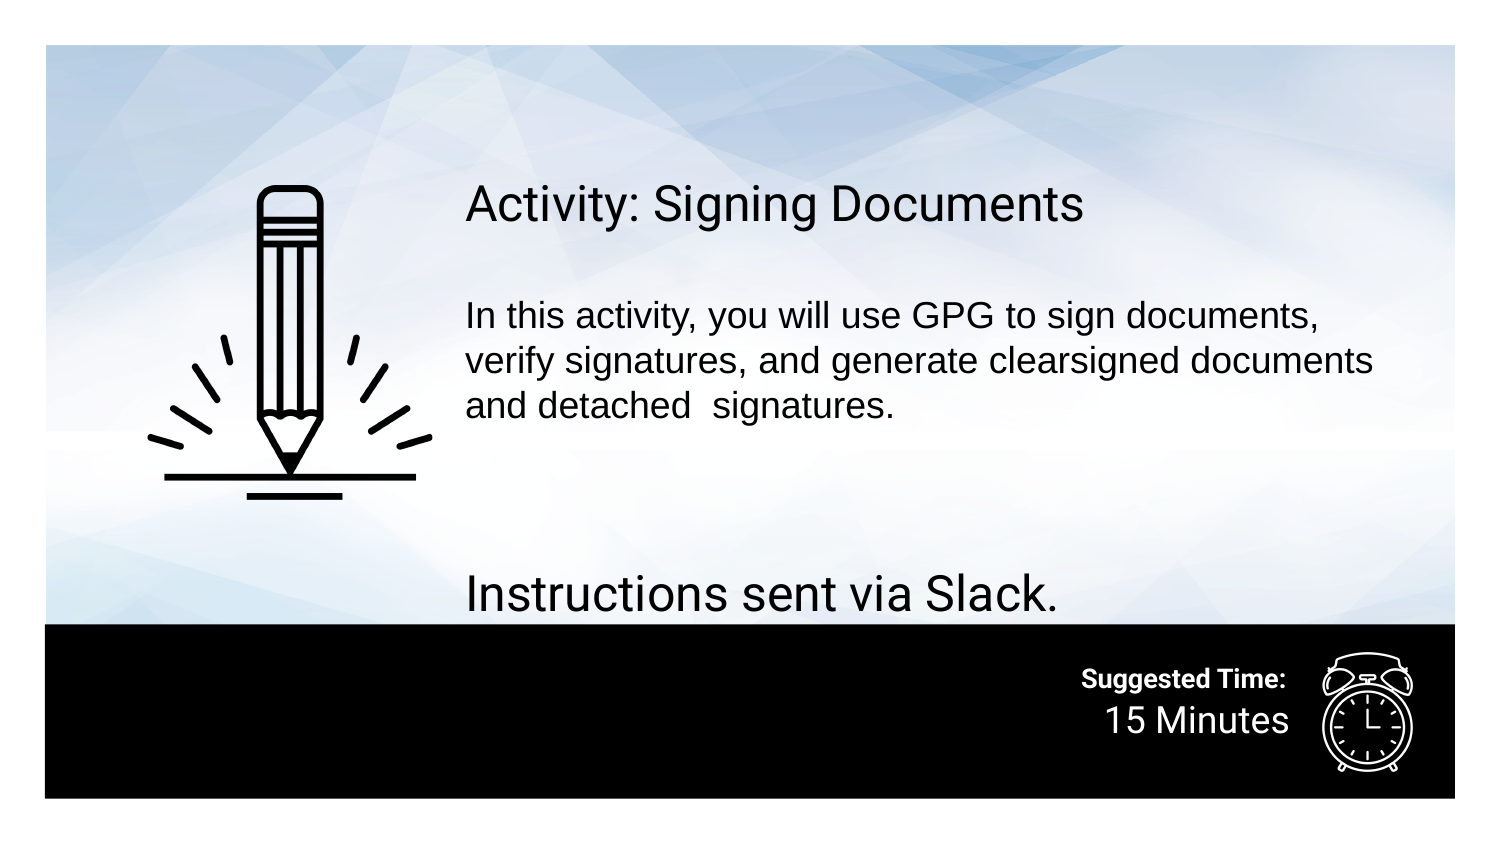

Activity: Signing Documents

In this activity, you will use GPG to sign documents, verify signatures, and generate clearsigned documents and detached  signatures.

Instructions sent via Slack.
# 15 Minutes